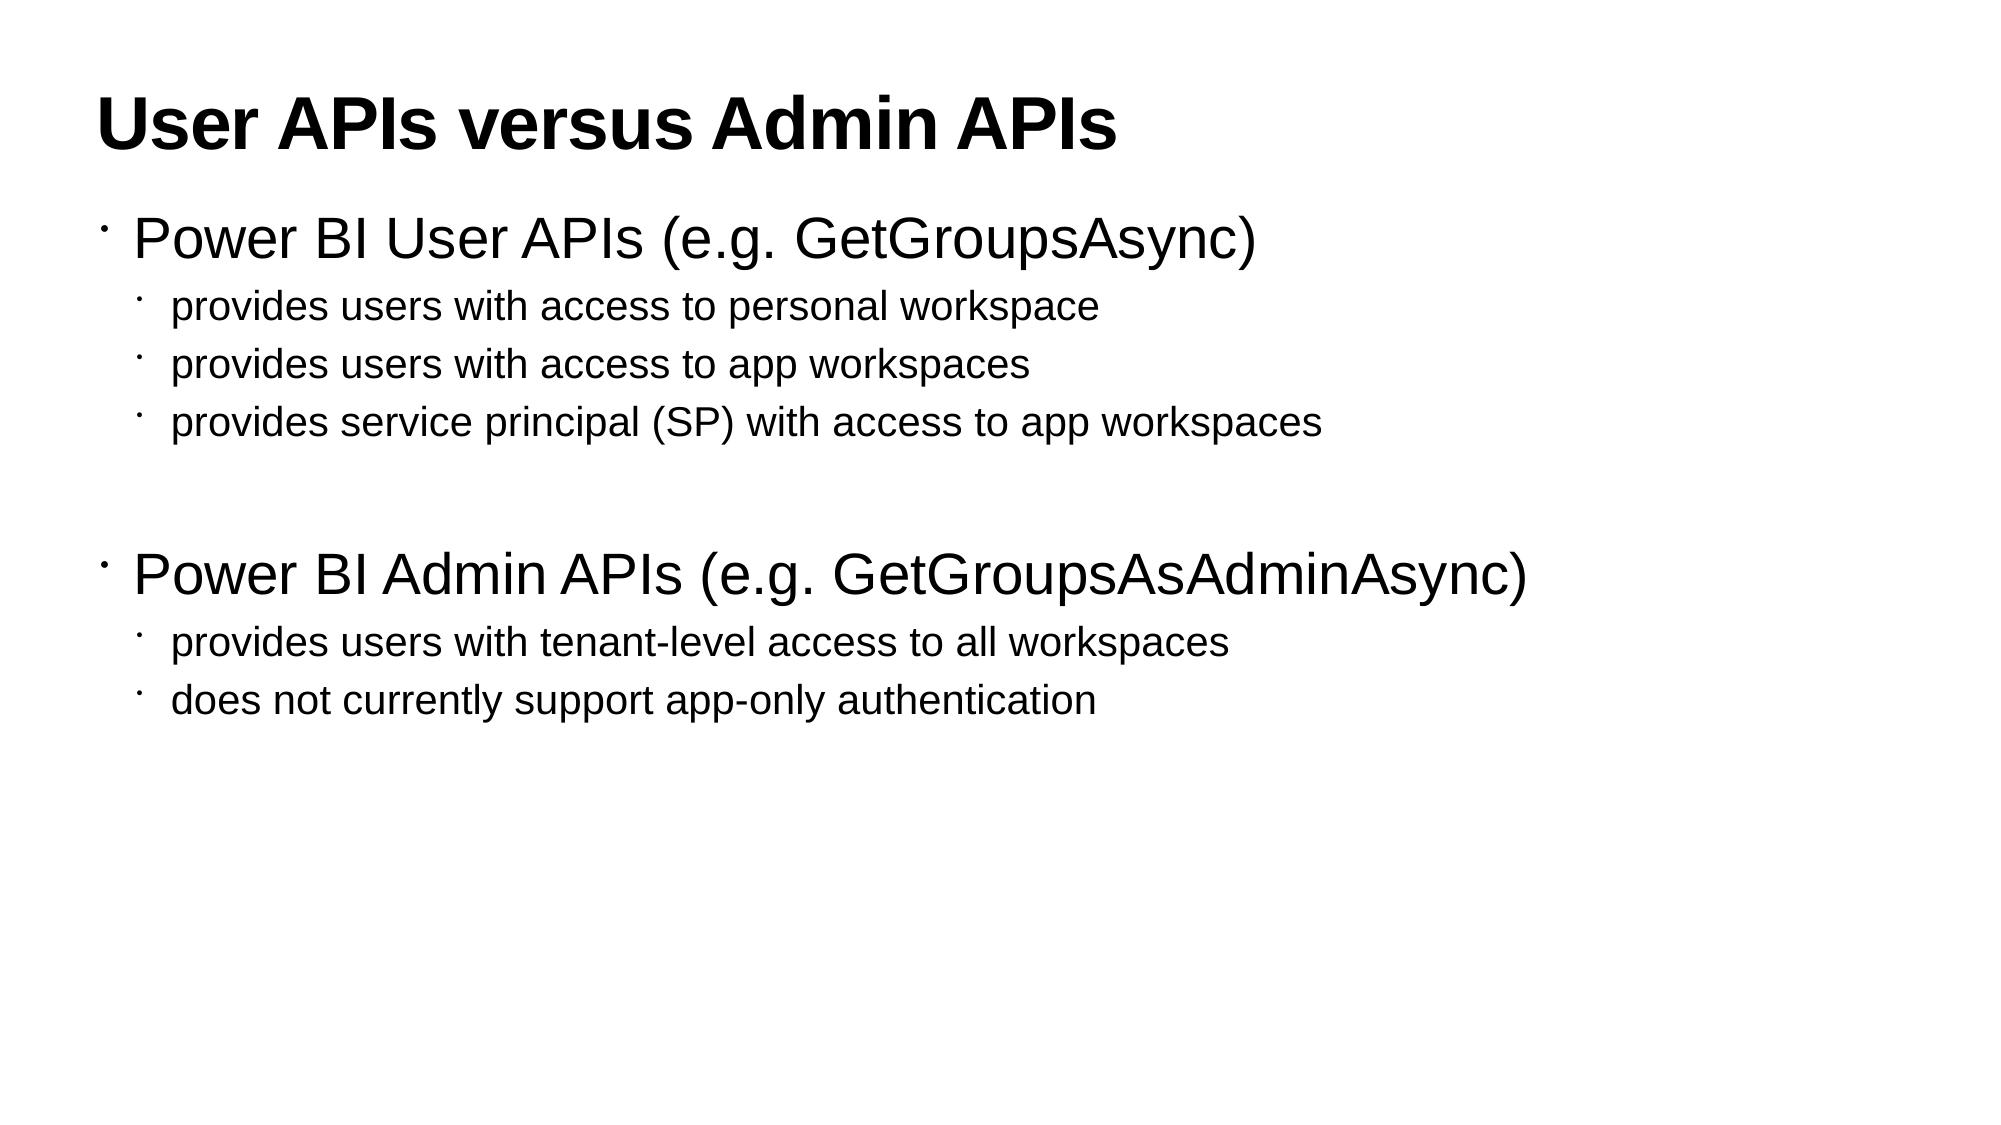

# User APIs versus Admin APIs
Power BI User APIs (e.g. GetGroupsAsync)
provides users with access to personal workspace
provides users with access to app workspaces
provides service principal (SP) with access to app workspaces

Power BI Admin APIs (e.g. GetGroupsAsAdminAsync)
provides users with tenant-level access to all workspaces
does not currently support app-only authentication